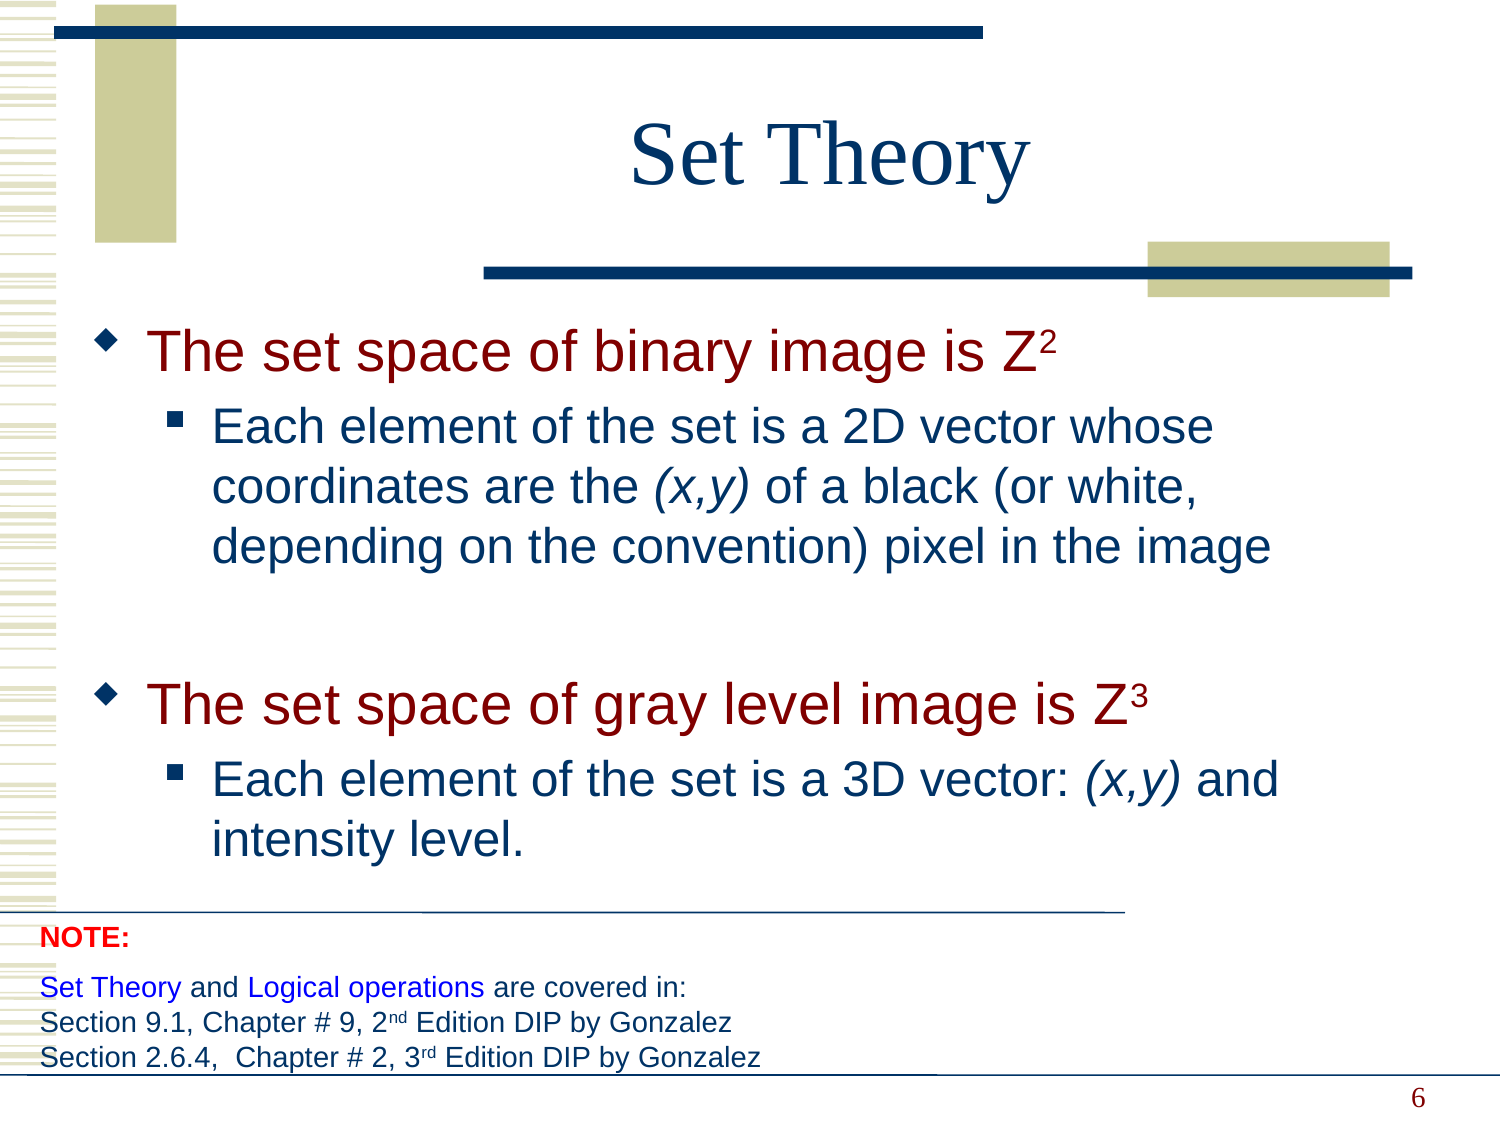

Set Theory
The set space of binary image is Z2
Each element of the set is a 2D vector whose coordinates are the (x,y) of a black (or white, depending on the convention) pixel in the image

The set space of gray level image is Z3
Each element of the set is a 3D vector: (x,y) and intensity level.
NOTE:
Set Theory and Logical operations are covered in:
Section 9.1, Chapter # 9, 2nd Edition DIP by Gonzalez
Section 2.6.4,  Chapter # 2, 3rd Edition DIP by Gonzalez

6